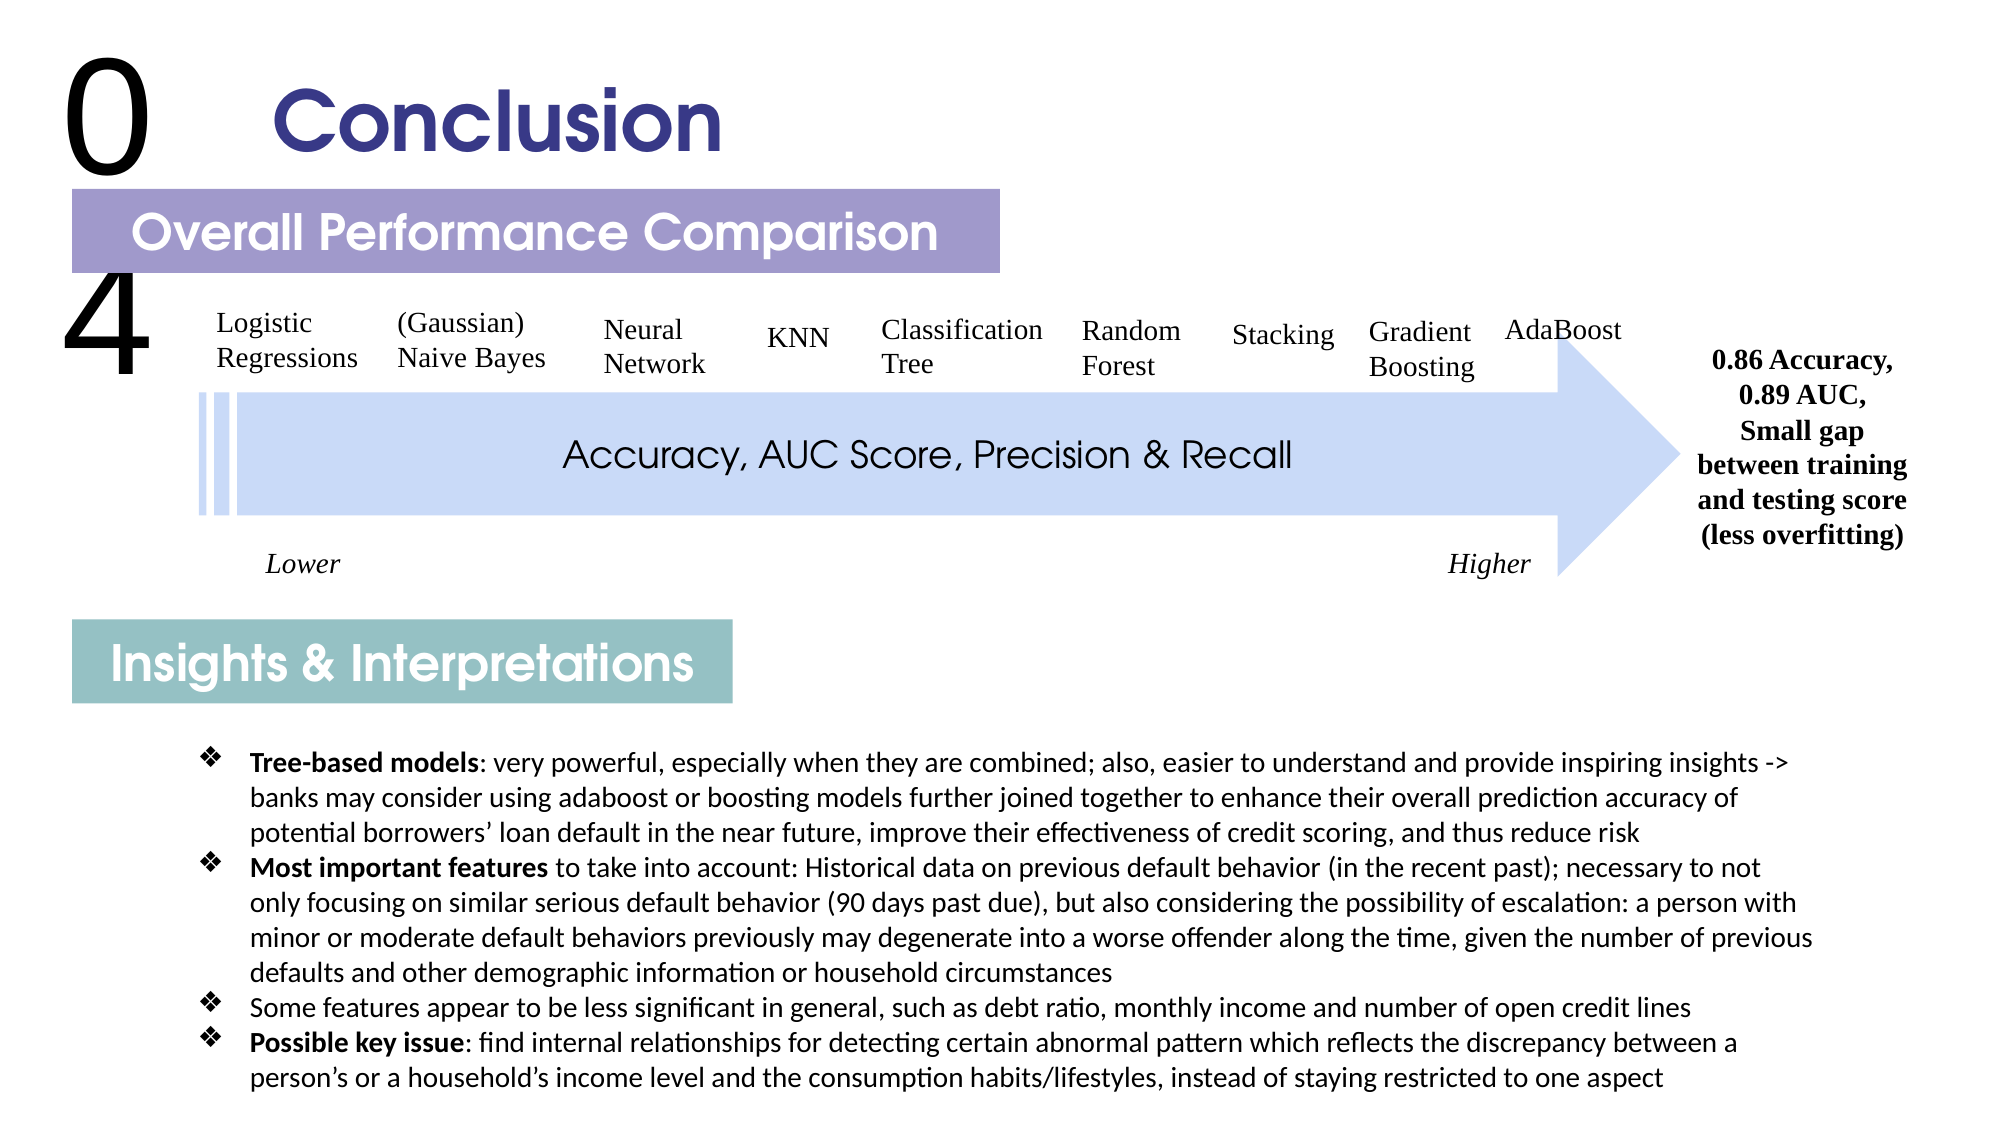

04
Conclusion
Overall Performance Comparison
Logistic Regressions
(Gaussian) Naive Bayes
Neural Network
Classification Tree
AdaBoost
Random Forest
Gradient Boosting
Stacking
KNN
0.86 Accuracy,
0.89 AUC,
Small gap between training and testing score (less overfitting)
Accuracy, AUC Score, Precision & Recall
KEYWORD
Lower
Higher
Insights & Interpretations
Tree-based models: very powerful, especially when they are combined; also, easier to understand and provide inspiring insights -> banks may consider using adaboost or boosting models further joined together to enhance their overall prediction accuracy of potential borrowers’ loan default in the near future, improve their effectiveness of credit scoring, and thus reduce risk
Most important features to take into account: Historical data on previous default behavior (in the recent past); necessary to not only focusing on similar serious default behavior (90 days past due), but also considering the possibility of escalation: a person with minor or moderate default behaviors previously may degenerate into a worse offender along the time, given the number of previous defaults and other demographic information or household circumstances
Some features appear to be less significant in general, such as debt ratio, monthly income and number of open credit lines
Possible key issue: find internal relationships for detecting certain abnormal pattern which reflects the discrepancy between a person’s or a household’s income level and the consumption habits/lifestyles, instead of staying restricted to one aspect